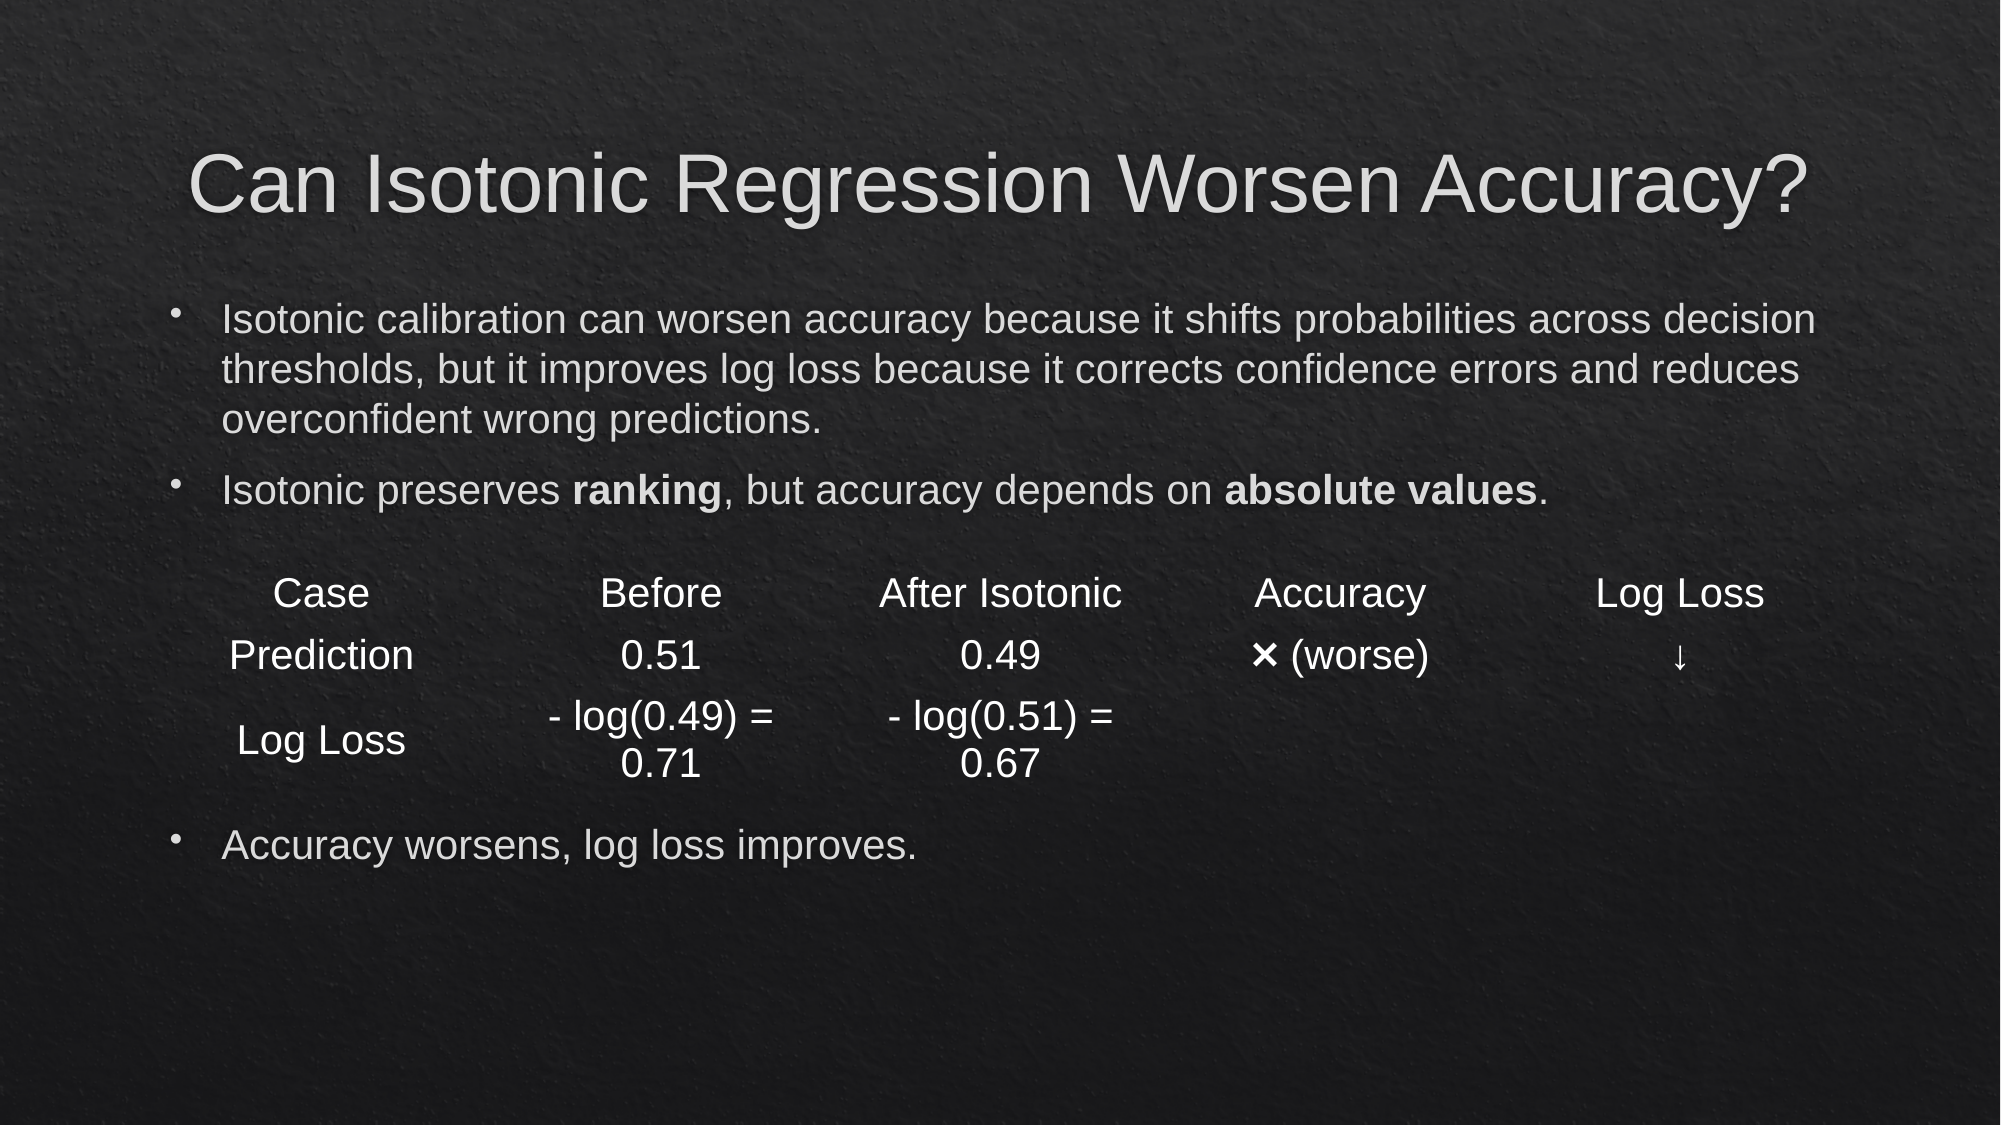

# Can Isotonic Regression Worsen Accuracy?
Isotonic calibration can worsen accuracy because it shifts probabilities across decision thresholds, but it improves log loss because it corrects confidence errors and reduces overconfident wrong predictions.
Isotonic preserves ranking, but accuracy depends on absolute values.

Accuracy worsens, log loss improves.
| Case | Before | After Isotonic | Accuracy | Log Loss |
| --- | --- | --- | --- | --- |
| Prediction | 0.51 | 0.49 | ❌ (worse) | ↓ |
| Log Loss | - log(0.49) = 0.71 | - log(0.51) = 0.67 |  |  |